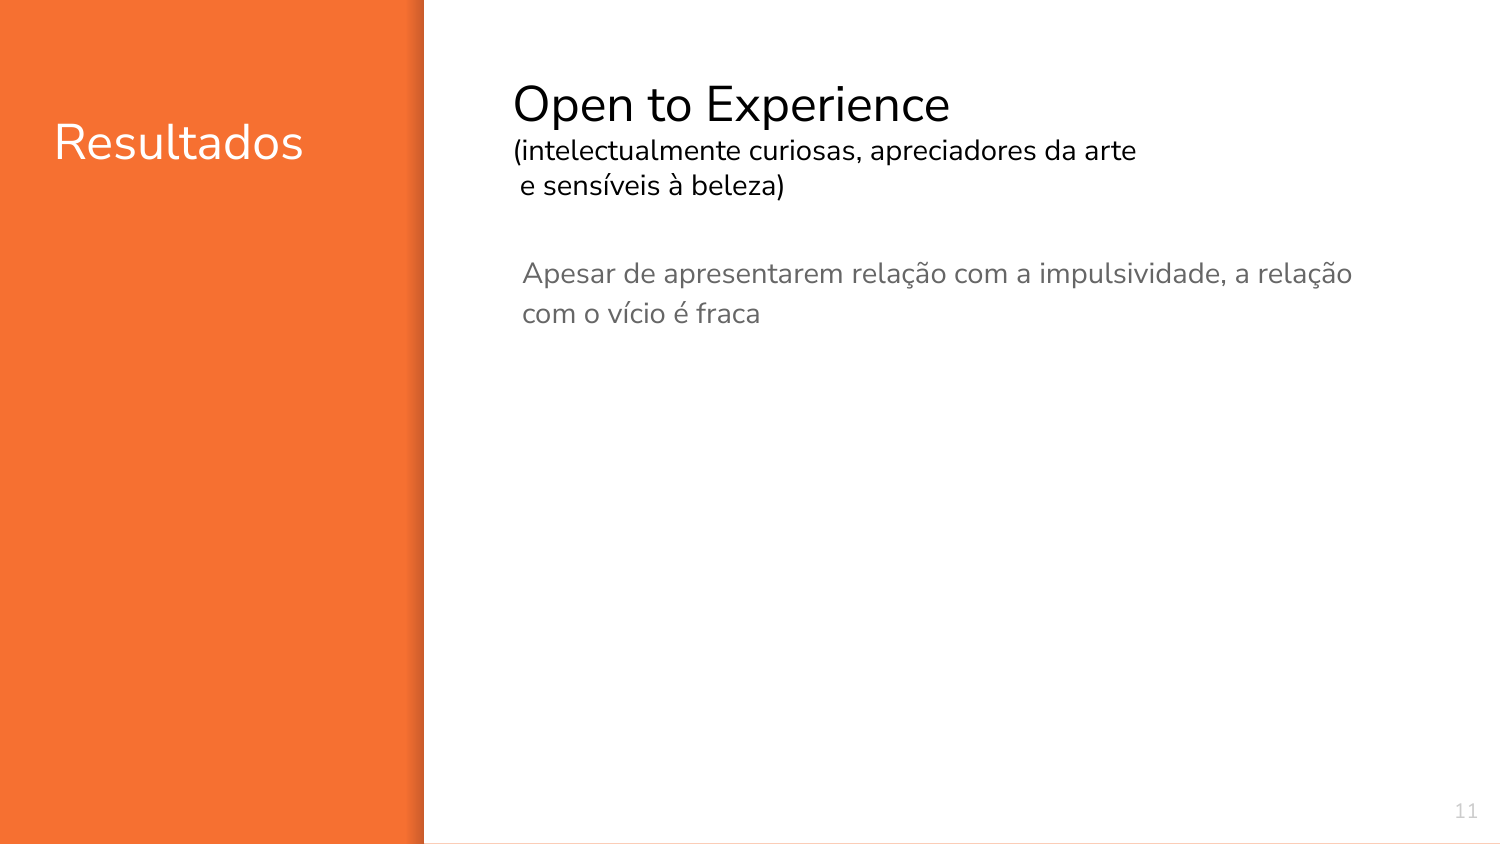

Open to Experience
(intelectualmente curiosas, apreciadores da arte
 e sensíveis à beleza)
# Resultados
Apesar de apresentarem relação com a impulsividade, a relação com o vício é fraca
11